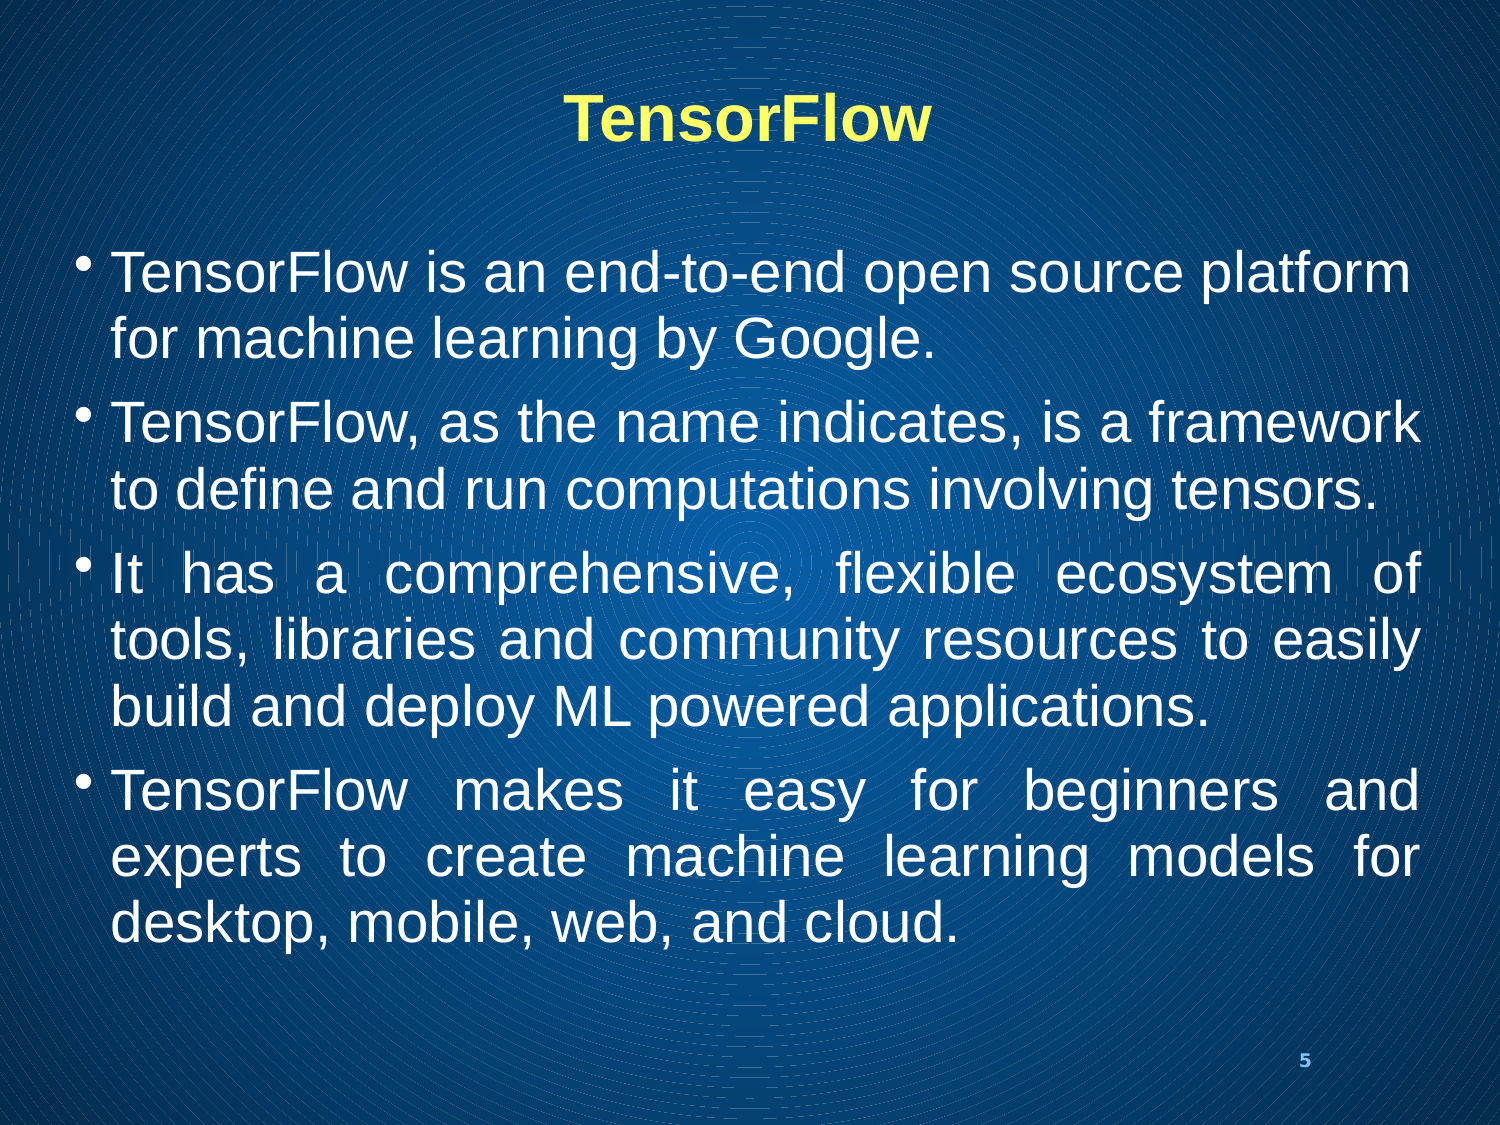

# TensorFlow
TensorFlow is an end-to-end open source platform for machine learning by Google.
TensorFlow, as the name indicates, is a framework to define and run computations involving tensors.
It has a comprehensive, flexible ecosystem of tools, libraries and community resources to easily build and deploy ML powered applications.
TensorFlow makes it easy for beginners and experts to create machine learning models for desktop, mobile, web, and cloud.